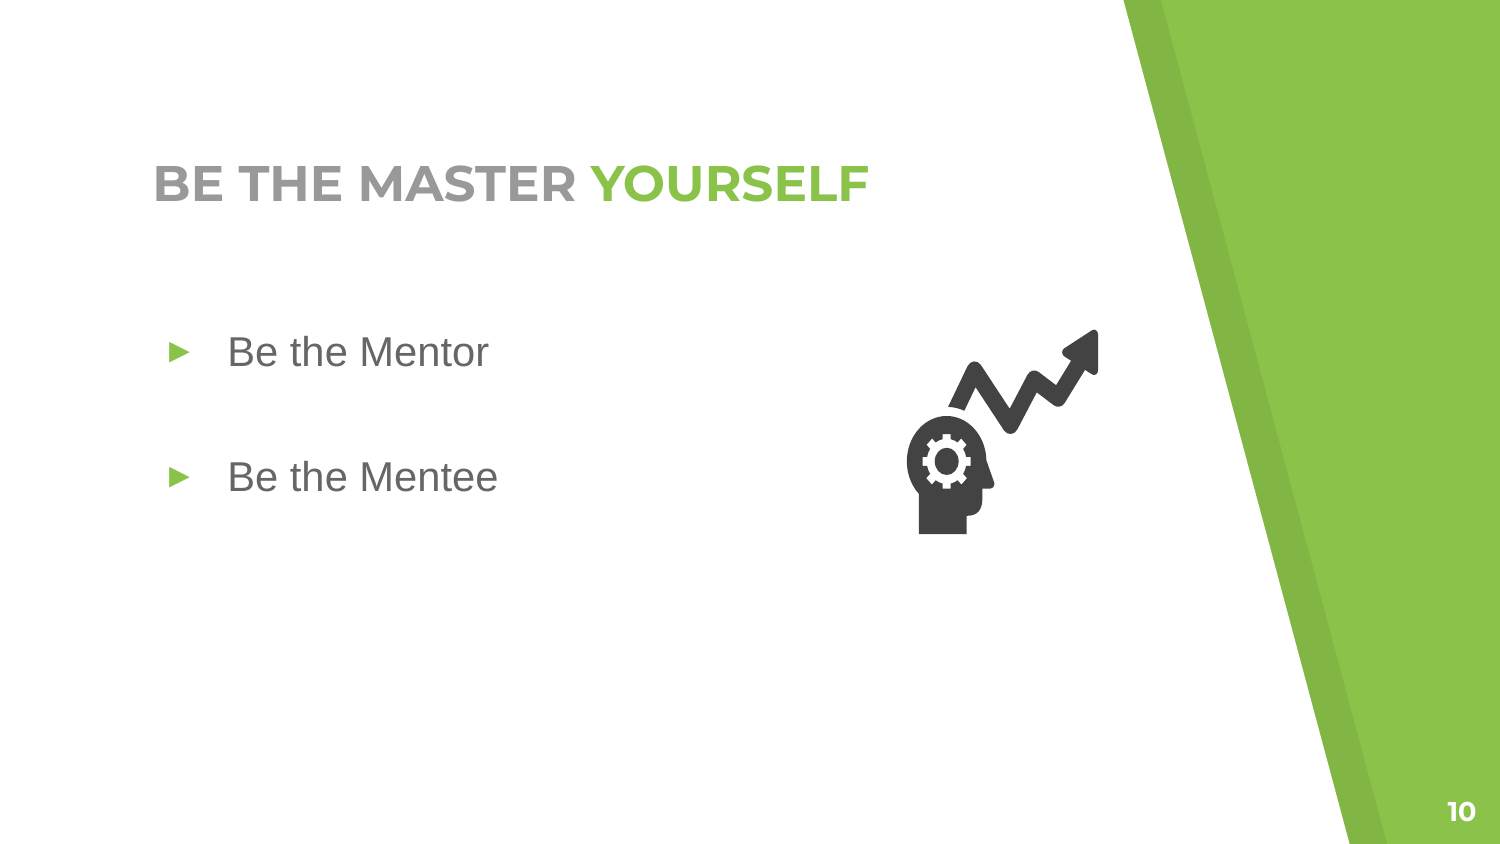

# BE THE MASTER YOURSELF

Be the Mentor

Be the Mentee

10